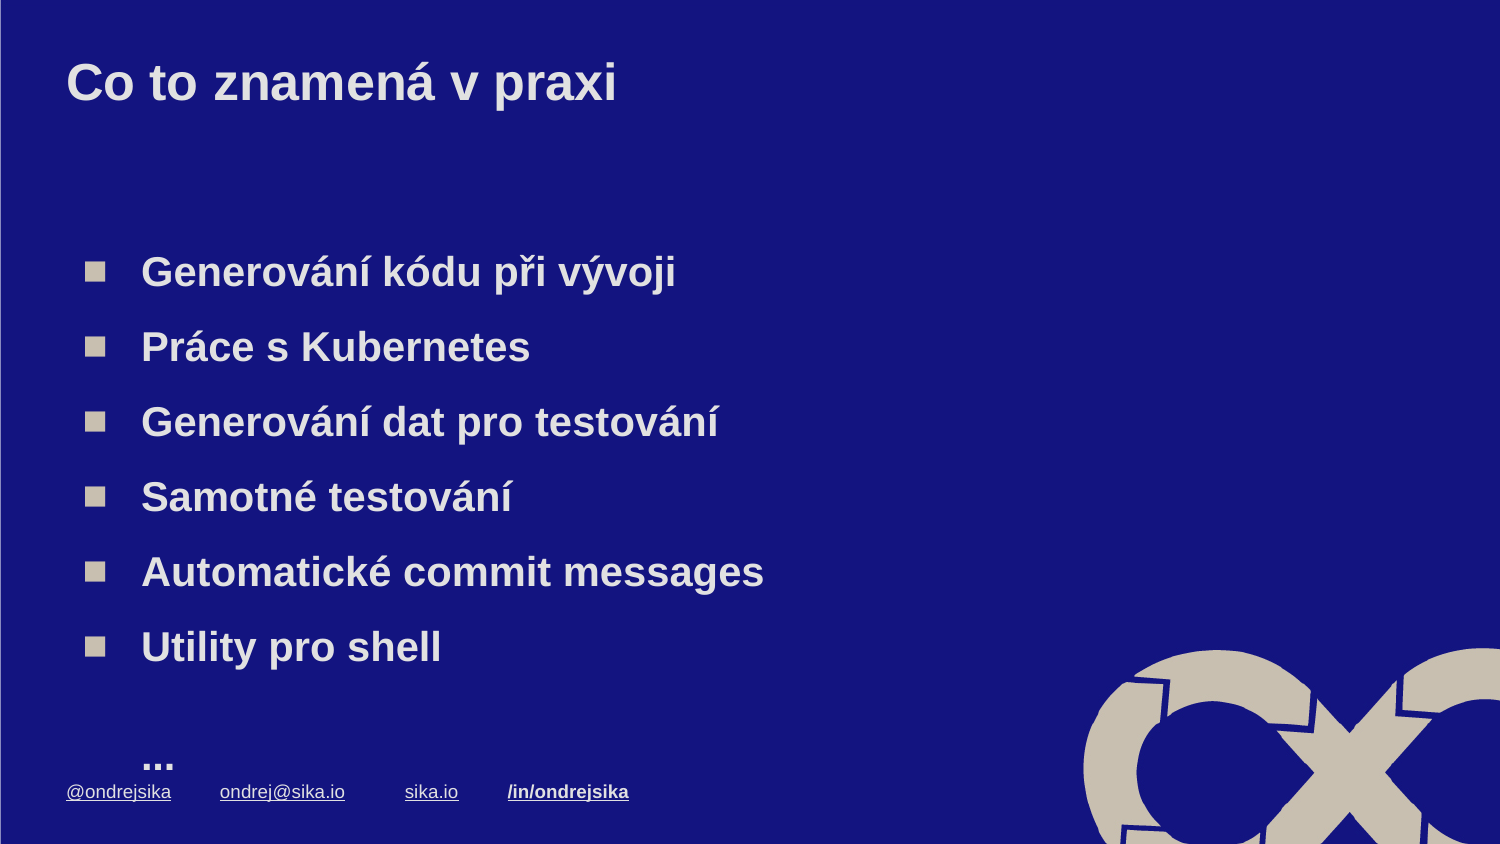

# Co to znamená v praxi
Generování kódu při vývoji
Práce s Kubernetes
Generování dat pro testování
Samotné testování
Automatické commit messages
Utility pro shell
...